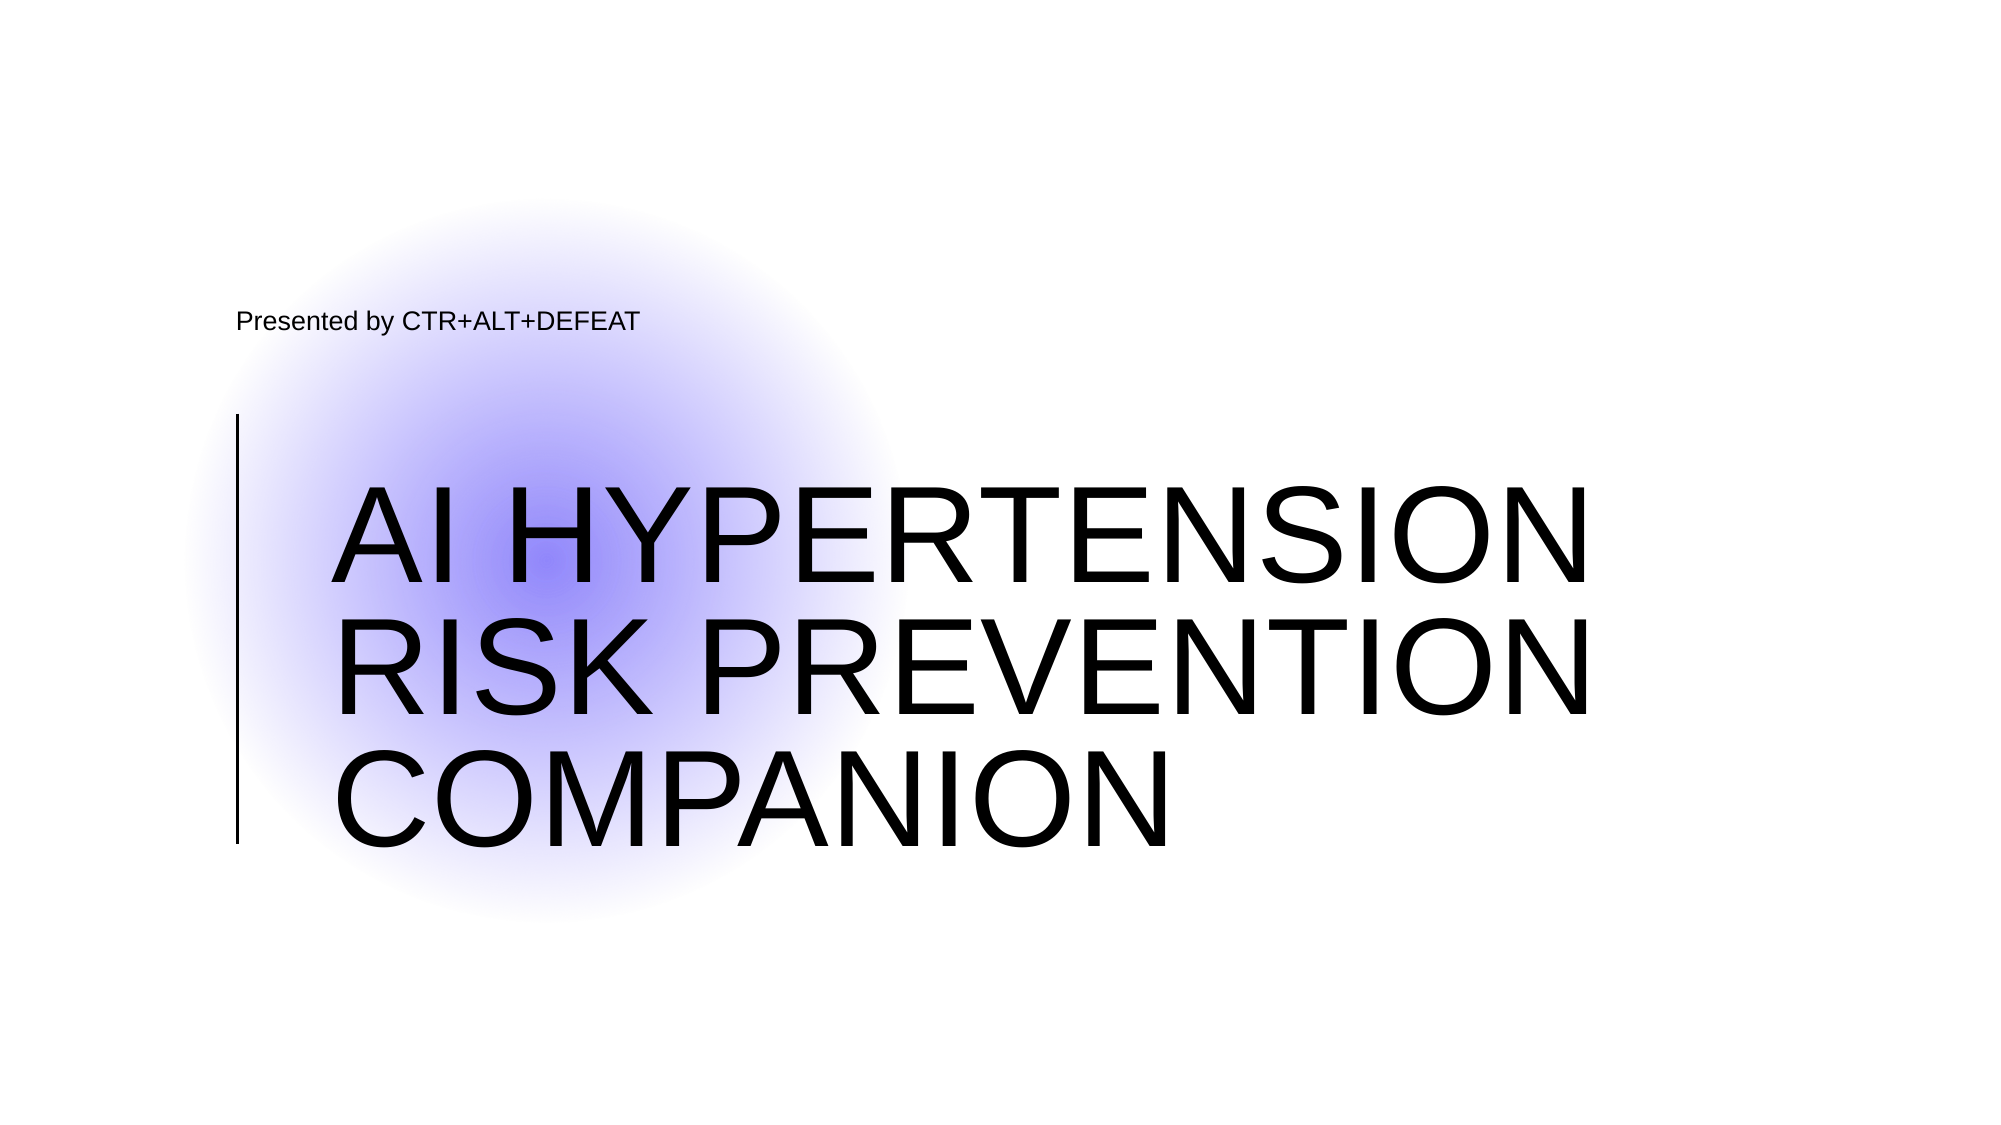

Presented by CTR+ALT+DEFEAT
# AI Hypertension Risk Prevention Companion